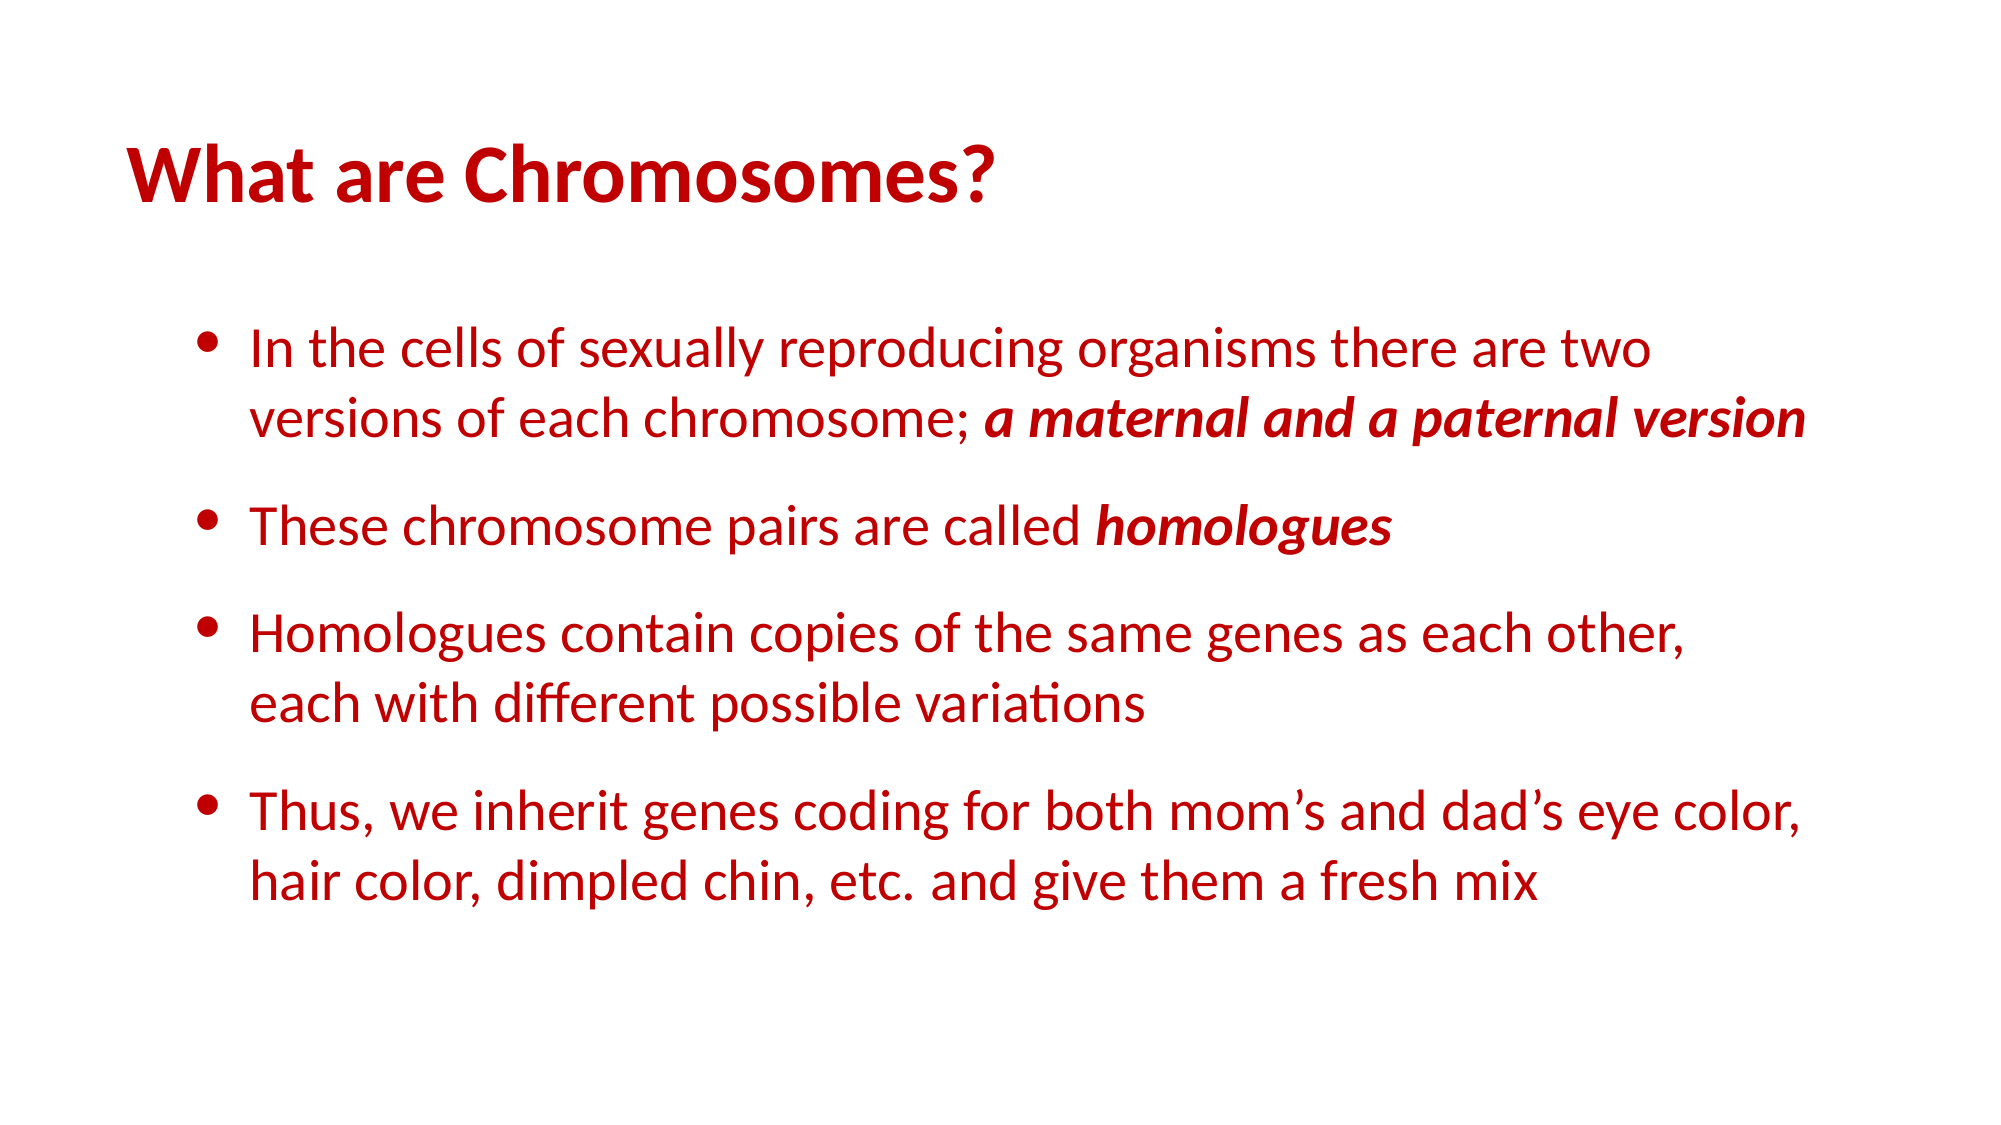

What are Chromosomes?
In the cells of sexually reproducing organisms there are two versions of each chromosome; a maternal and a paternal version
These chromosome pairs are called homologues
Homologues contain copies of the same genes as each other, each with different possible variations
Thus, we inherit genes coding for both mom’s and dad’s eye color, hair color, dimpled chin, etc. and give them a fresh mix